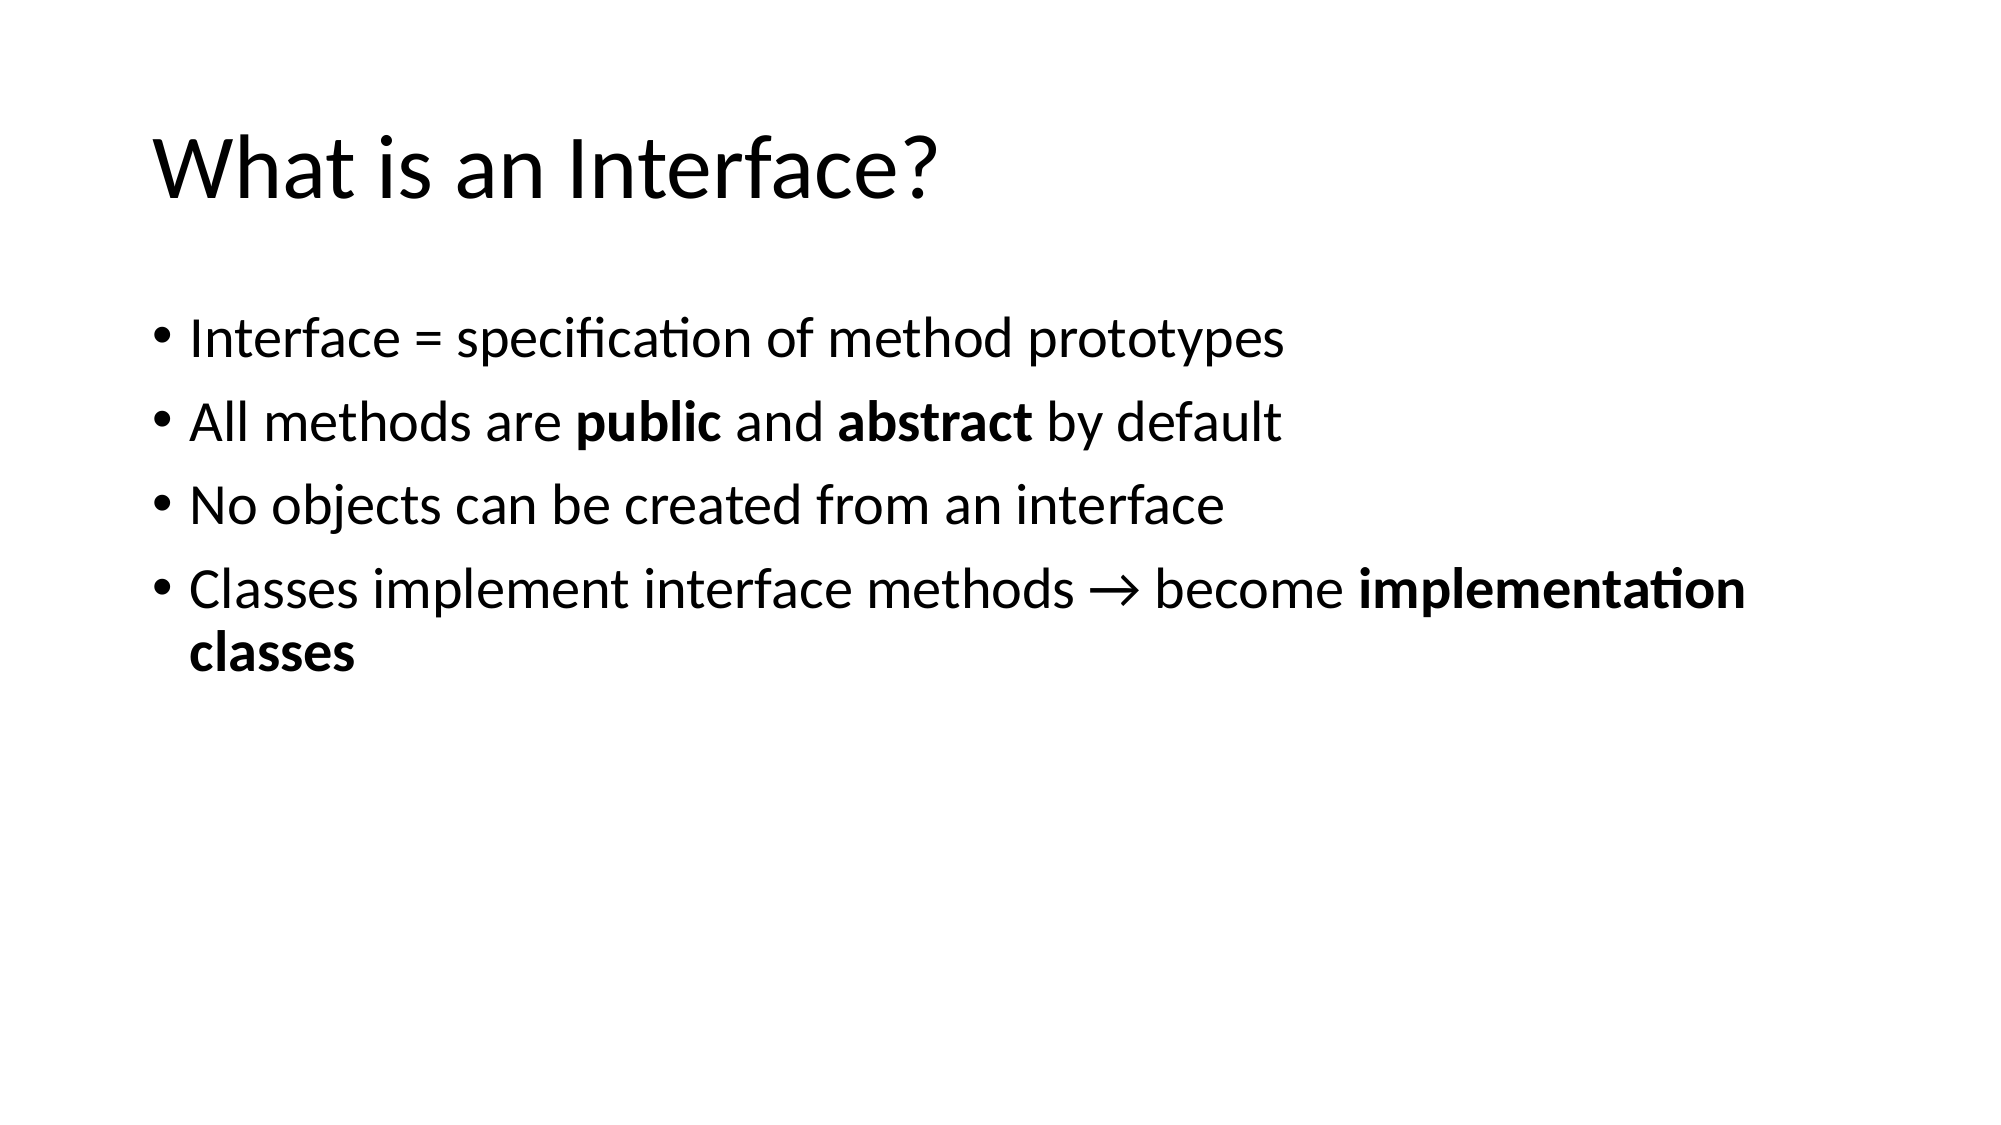

# What is an Interface?
Interface = specification of method prototypes
All methods are public and abstract by default
No objects can be created from an interface
Classes implement interface methods → become implementation classes